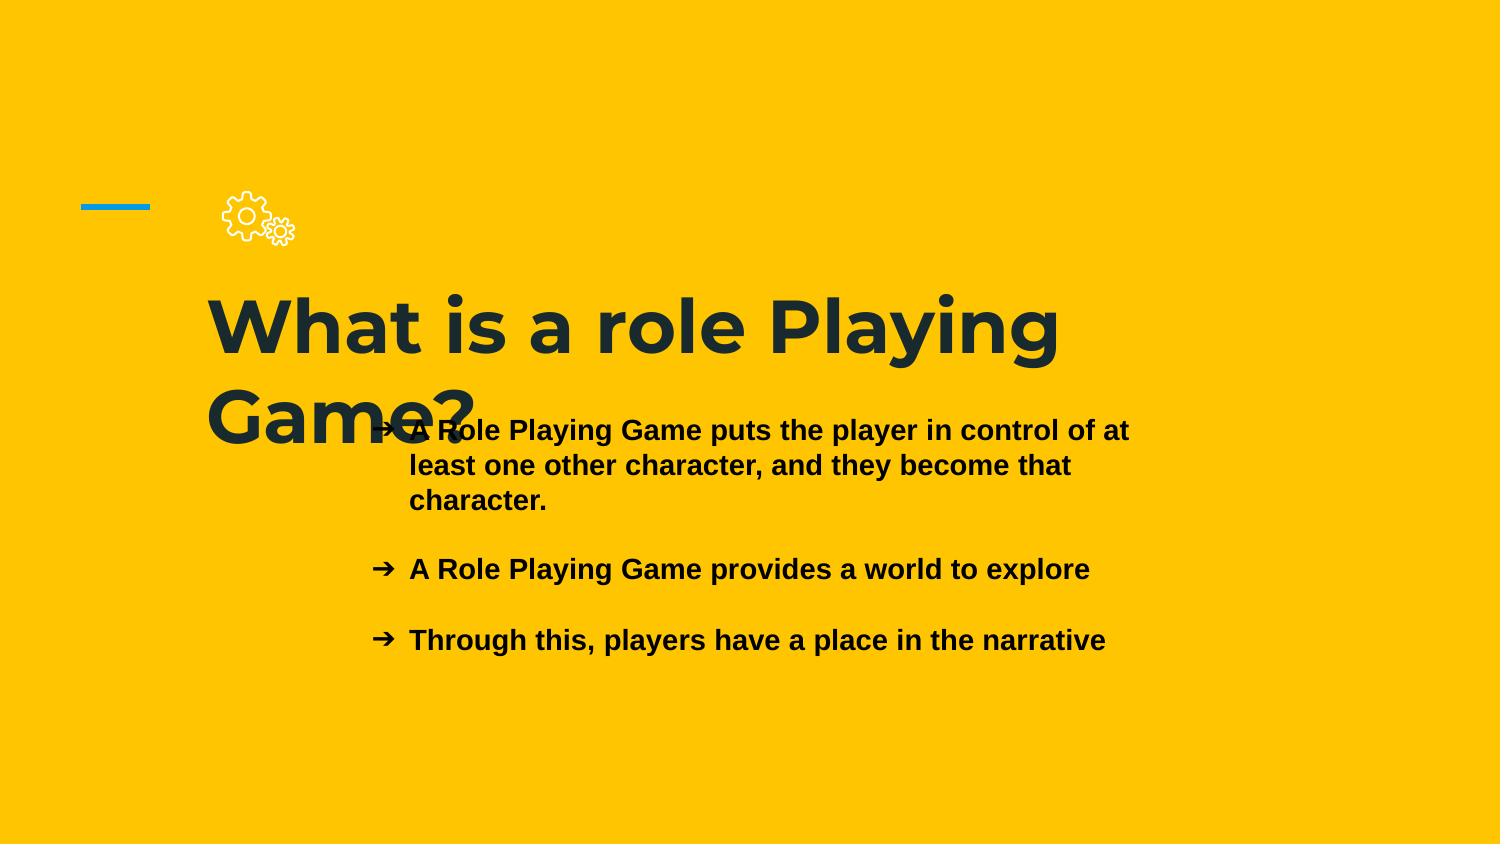

# What is a role Playing Game?
A Role Playing Game puts the player in control of at least one other character, and they become that character.

A Role Playing Game provides a world to explore

Through this, players have a place in the narrative